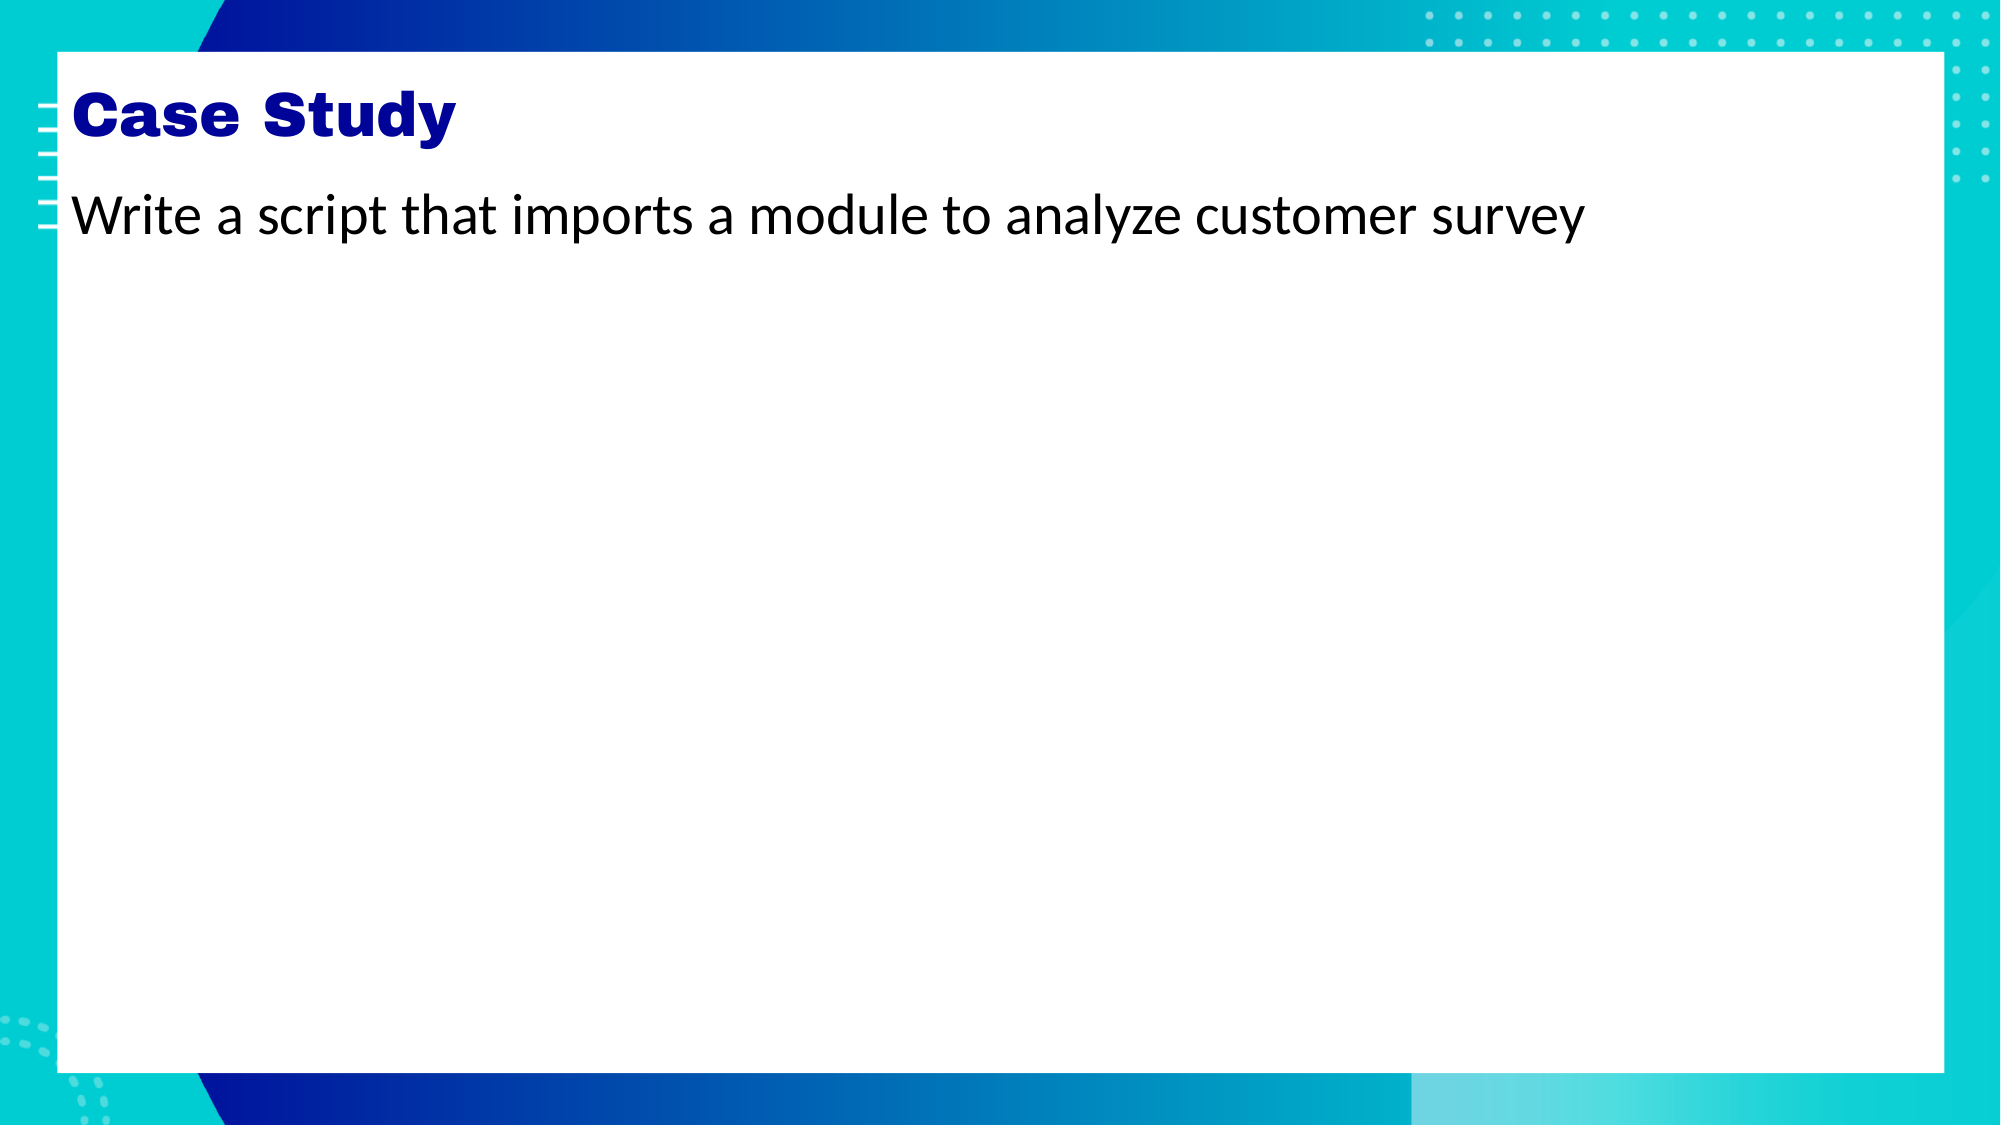

# Case Study
Write a script that imports a module to analyze customer survey